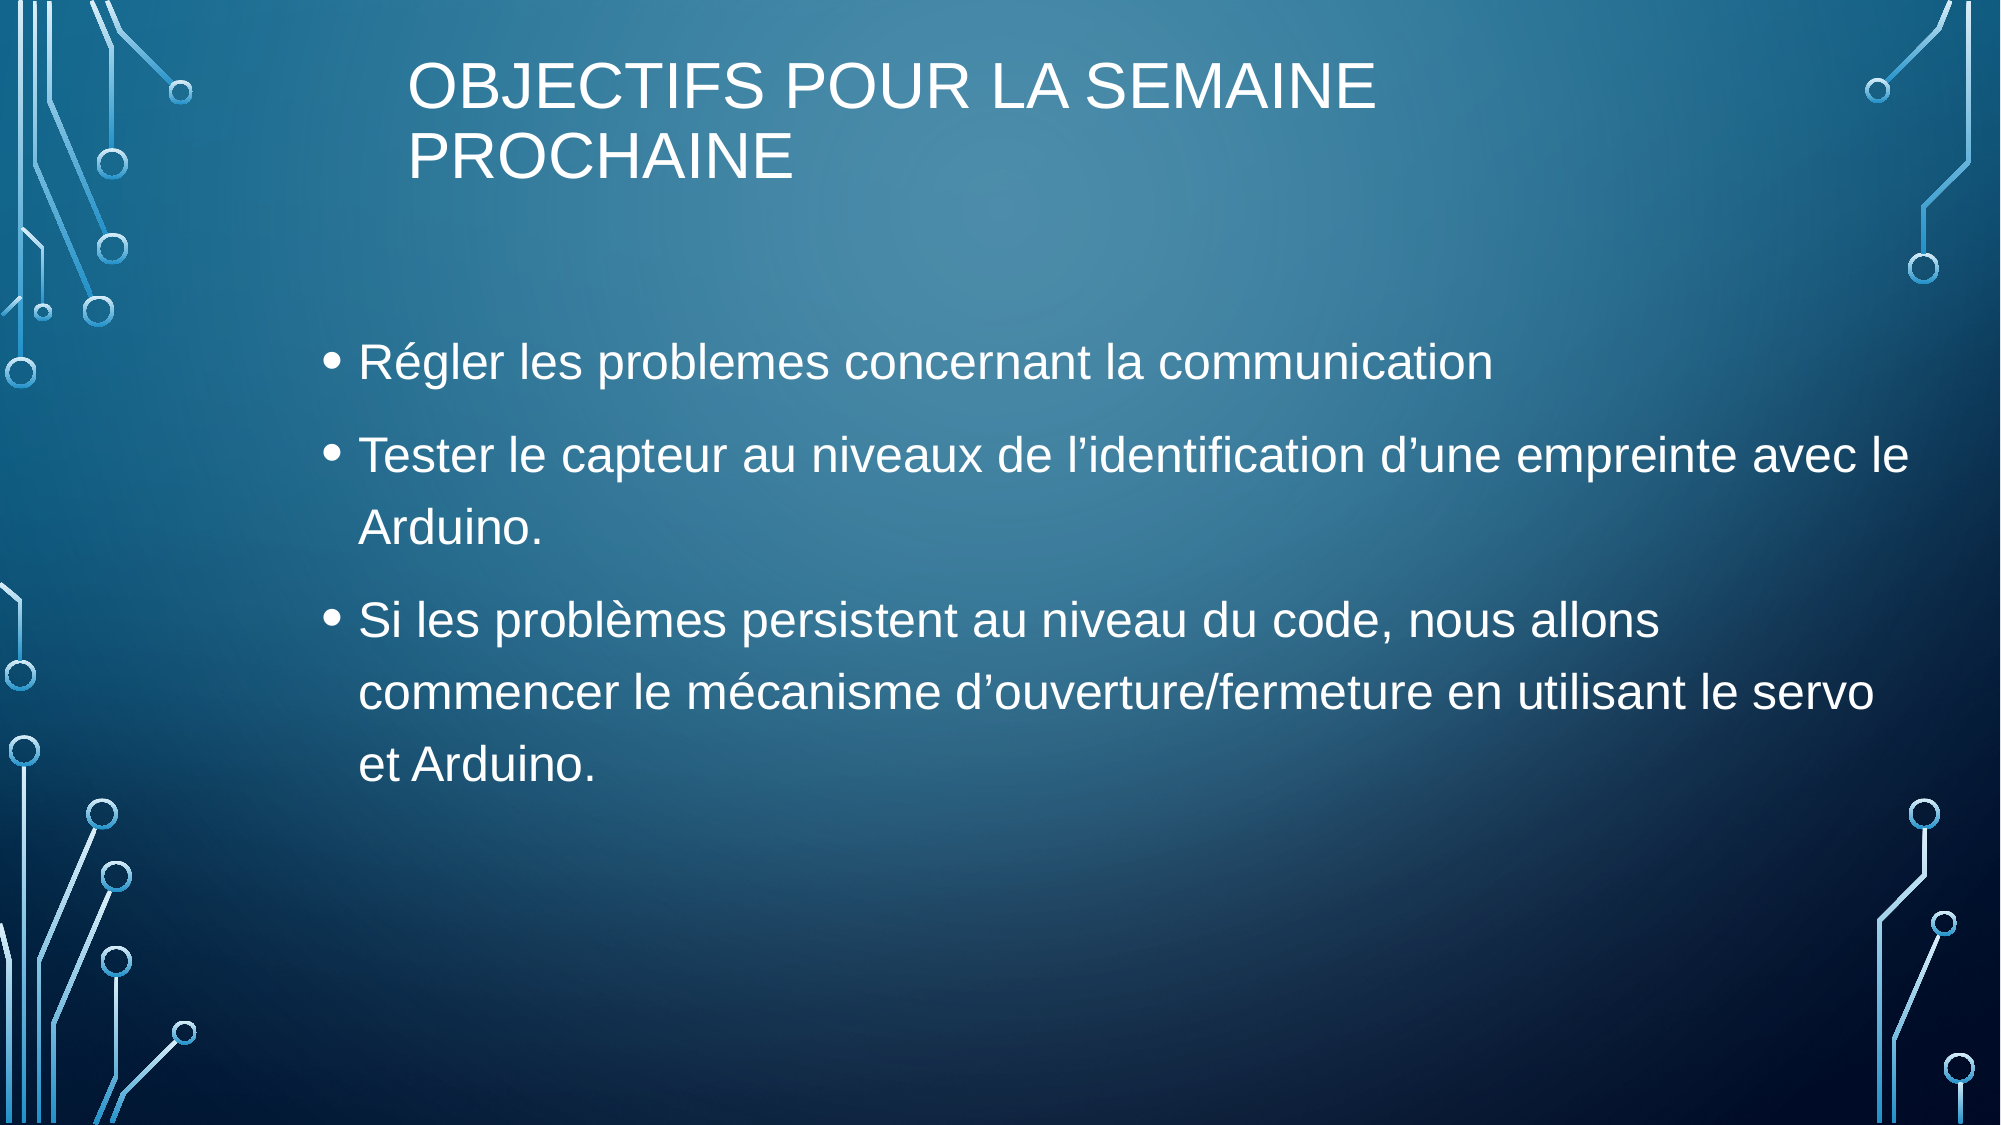

# Objectifs pour la semaine prochaine
Régler les problemes concernant la communication
Tester le capteur au niveaux de l’identification d’une empreinte avec le Arduino.
Si les problèmes persistent au niveau du code, nous allons commencer le mécanisme d’ouverture/fermeture en utilisant le servo et Arduino.